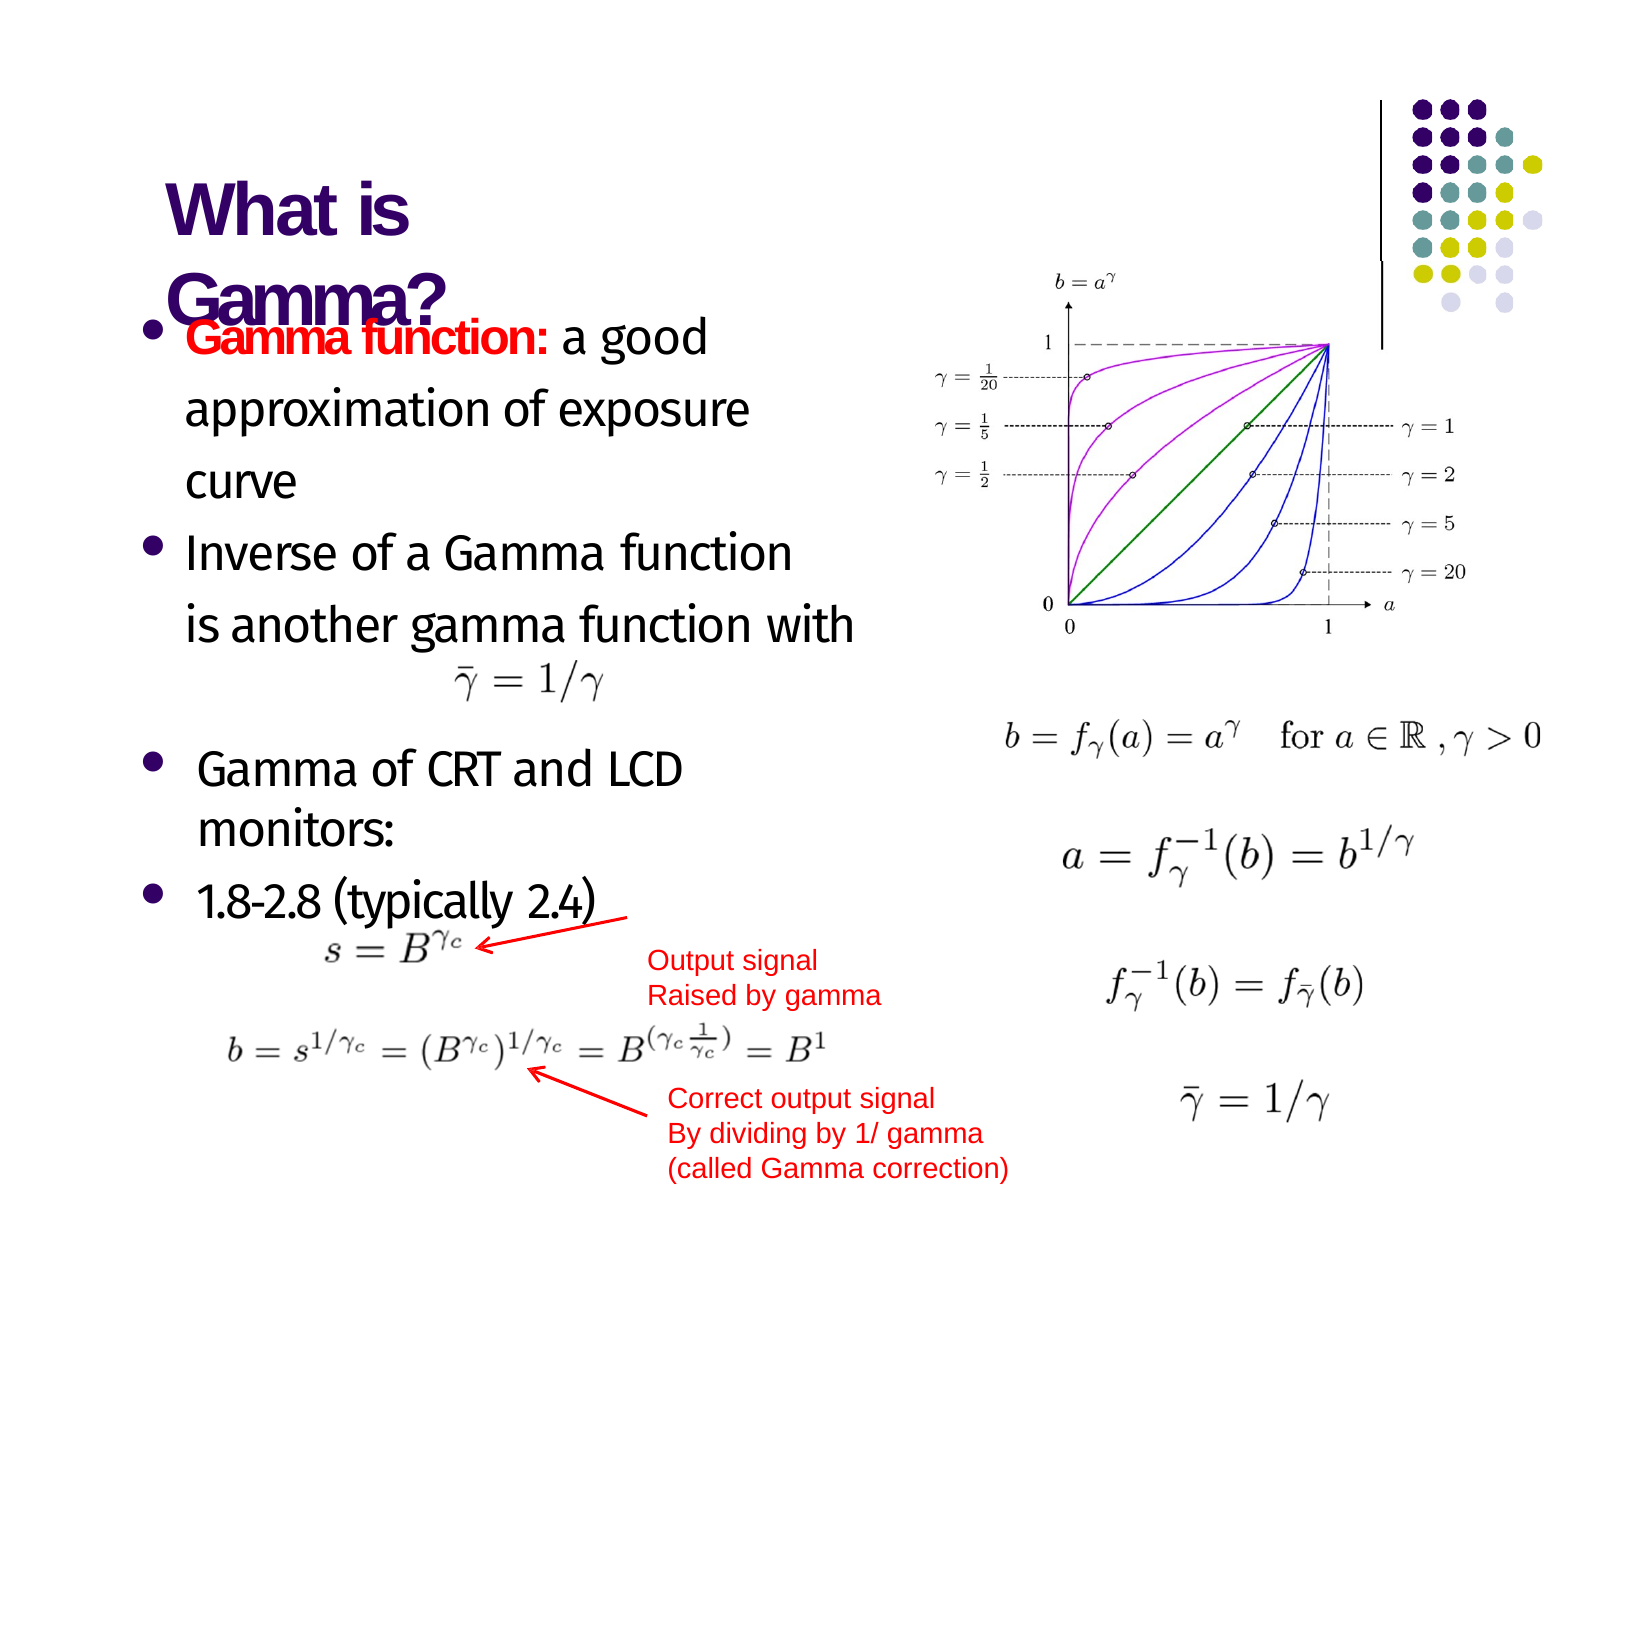

# What is Gamma?

Gamma function: a good  approximation of exposure curve
Inverse of a Gamma function
is another gamma function with

Gamma of CRT and LCD monitors:
1.8‐2.8 (typically 2.4)
Output signal  Raised by gamma

Correct output signal
By dividing by 1/ gamma  (called Gamma correction)